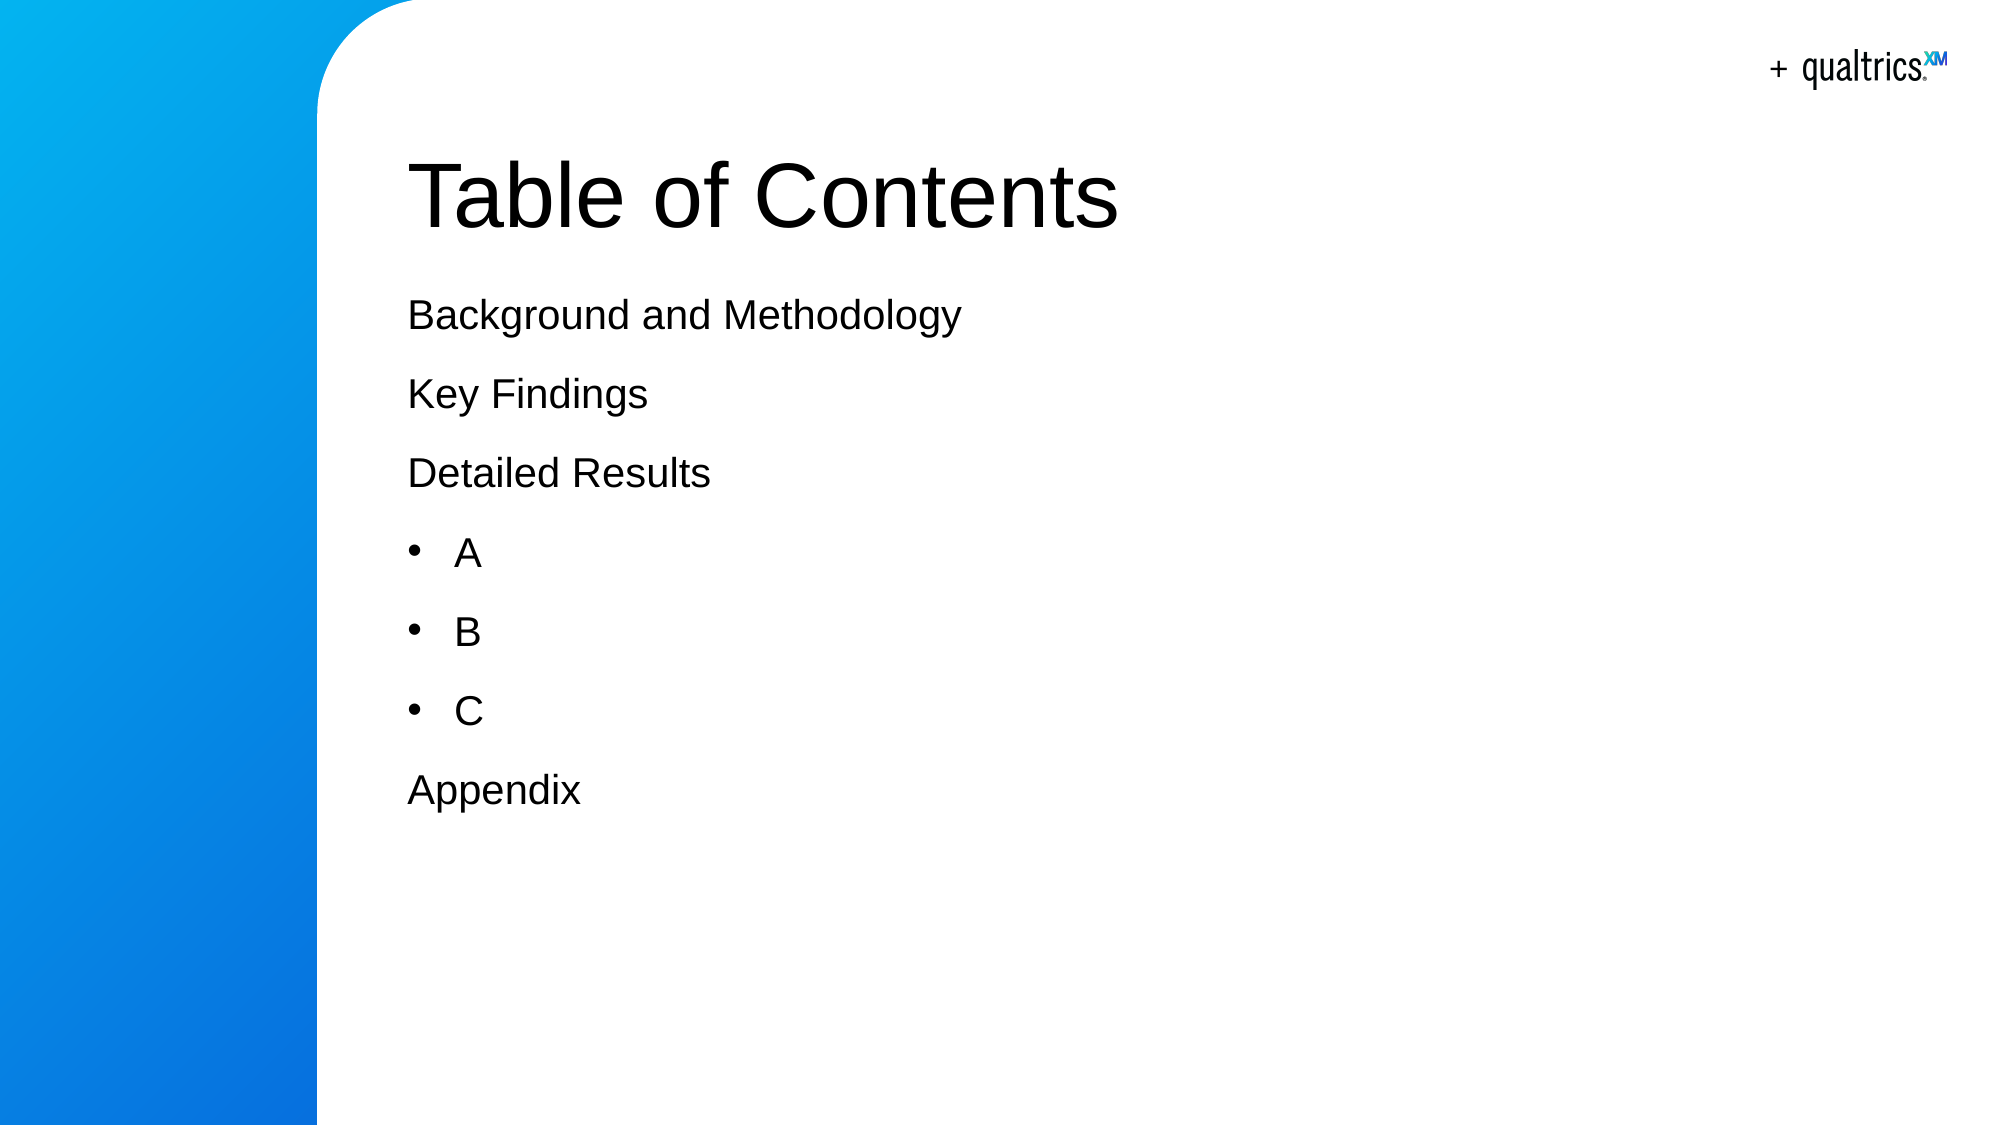

Table of Contents
Background and Methodology
Key Findings
Detailed Results
A
B
C
Appendix